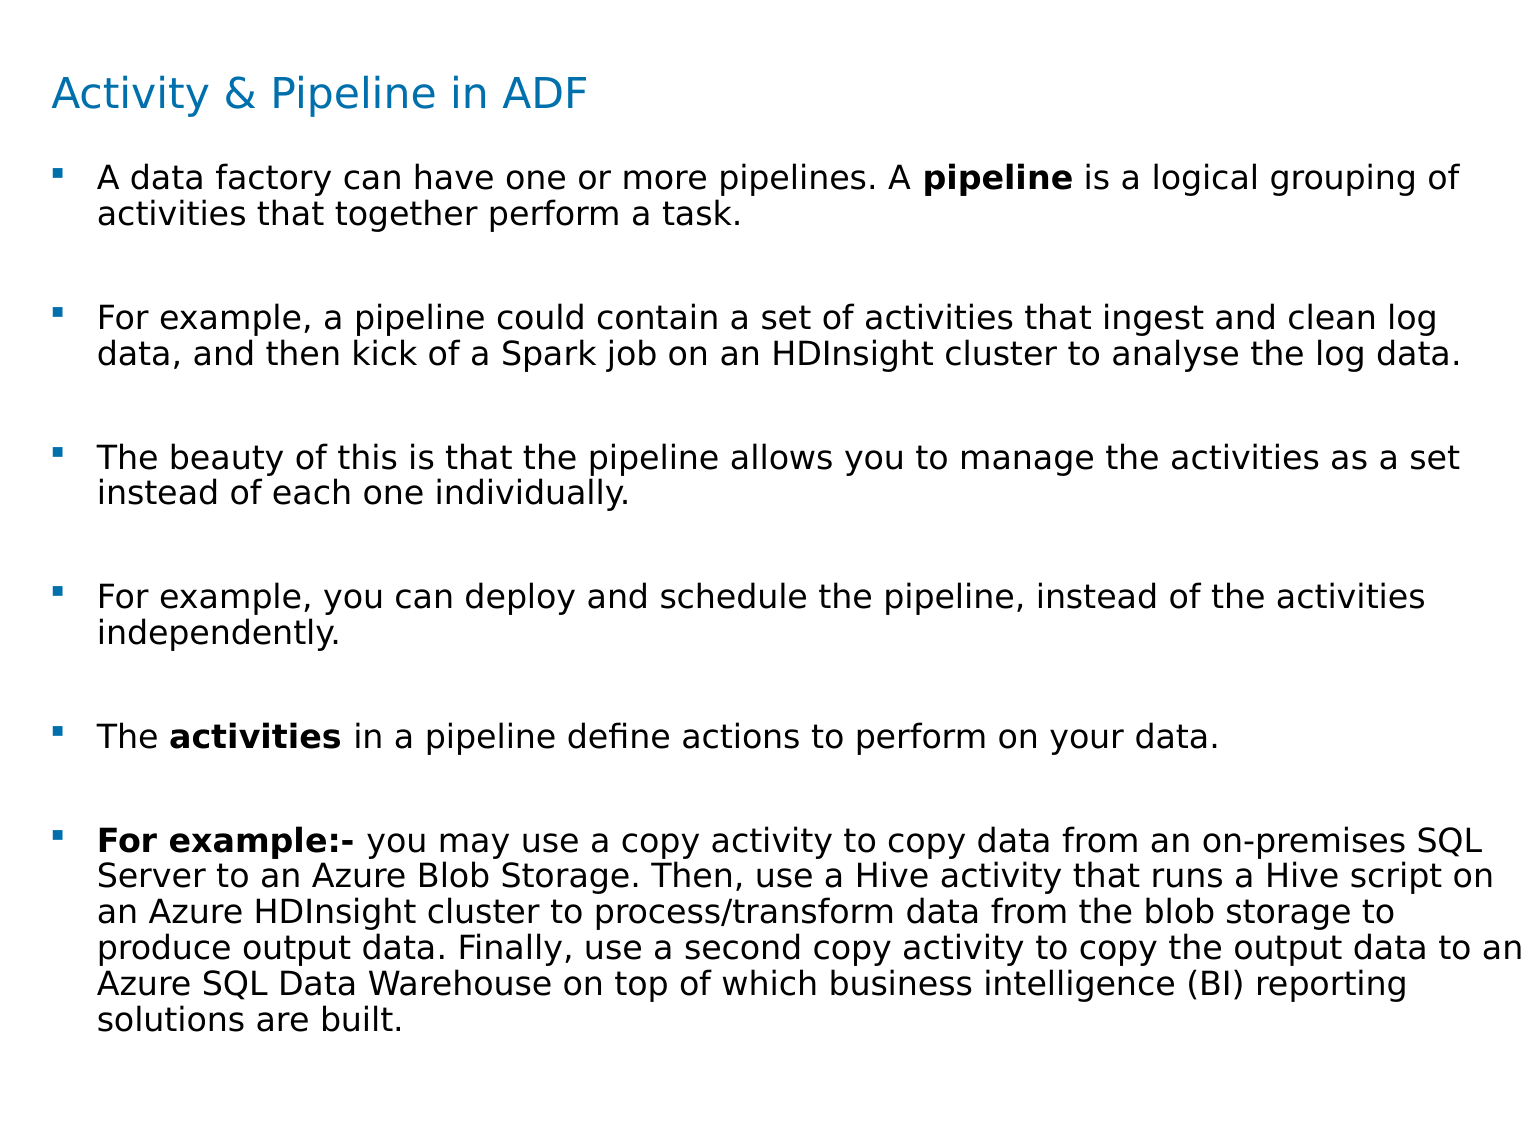

# Activity & Pipeline in ADF
A data factory can have one or more pipelines. A pipeline is a logical grouping of activities that together perform a task.

For example, a pipeline could contain a set of activities that ingest and clean log data, and then kick of a Spark job on an HDInsight cluster to analyse the log data.

The beauty of this is that the pipeline allows you to manage the activities as a set instead of each one individually.

For example, you can deploy and schedule the pipeline, instead of the activities independently.

The activities in a pipeline define actions to perform on your data.

For example:- you may use a copy activity to copy data from an on-premises SQL Server to an Azure Blob Storage. Then, use a Hive activity that runs a Hive script on an Azure HDInsight cluster to process/transform data from the blob storage to produce output data. Finally, use a second copy activity to copy the output data to an Azure SQL Data Warehouse on top of which business intelligence (BI) reporting solutions are built.